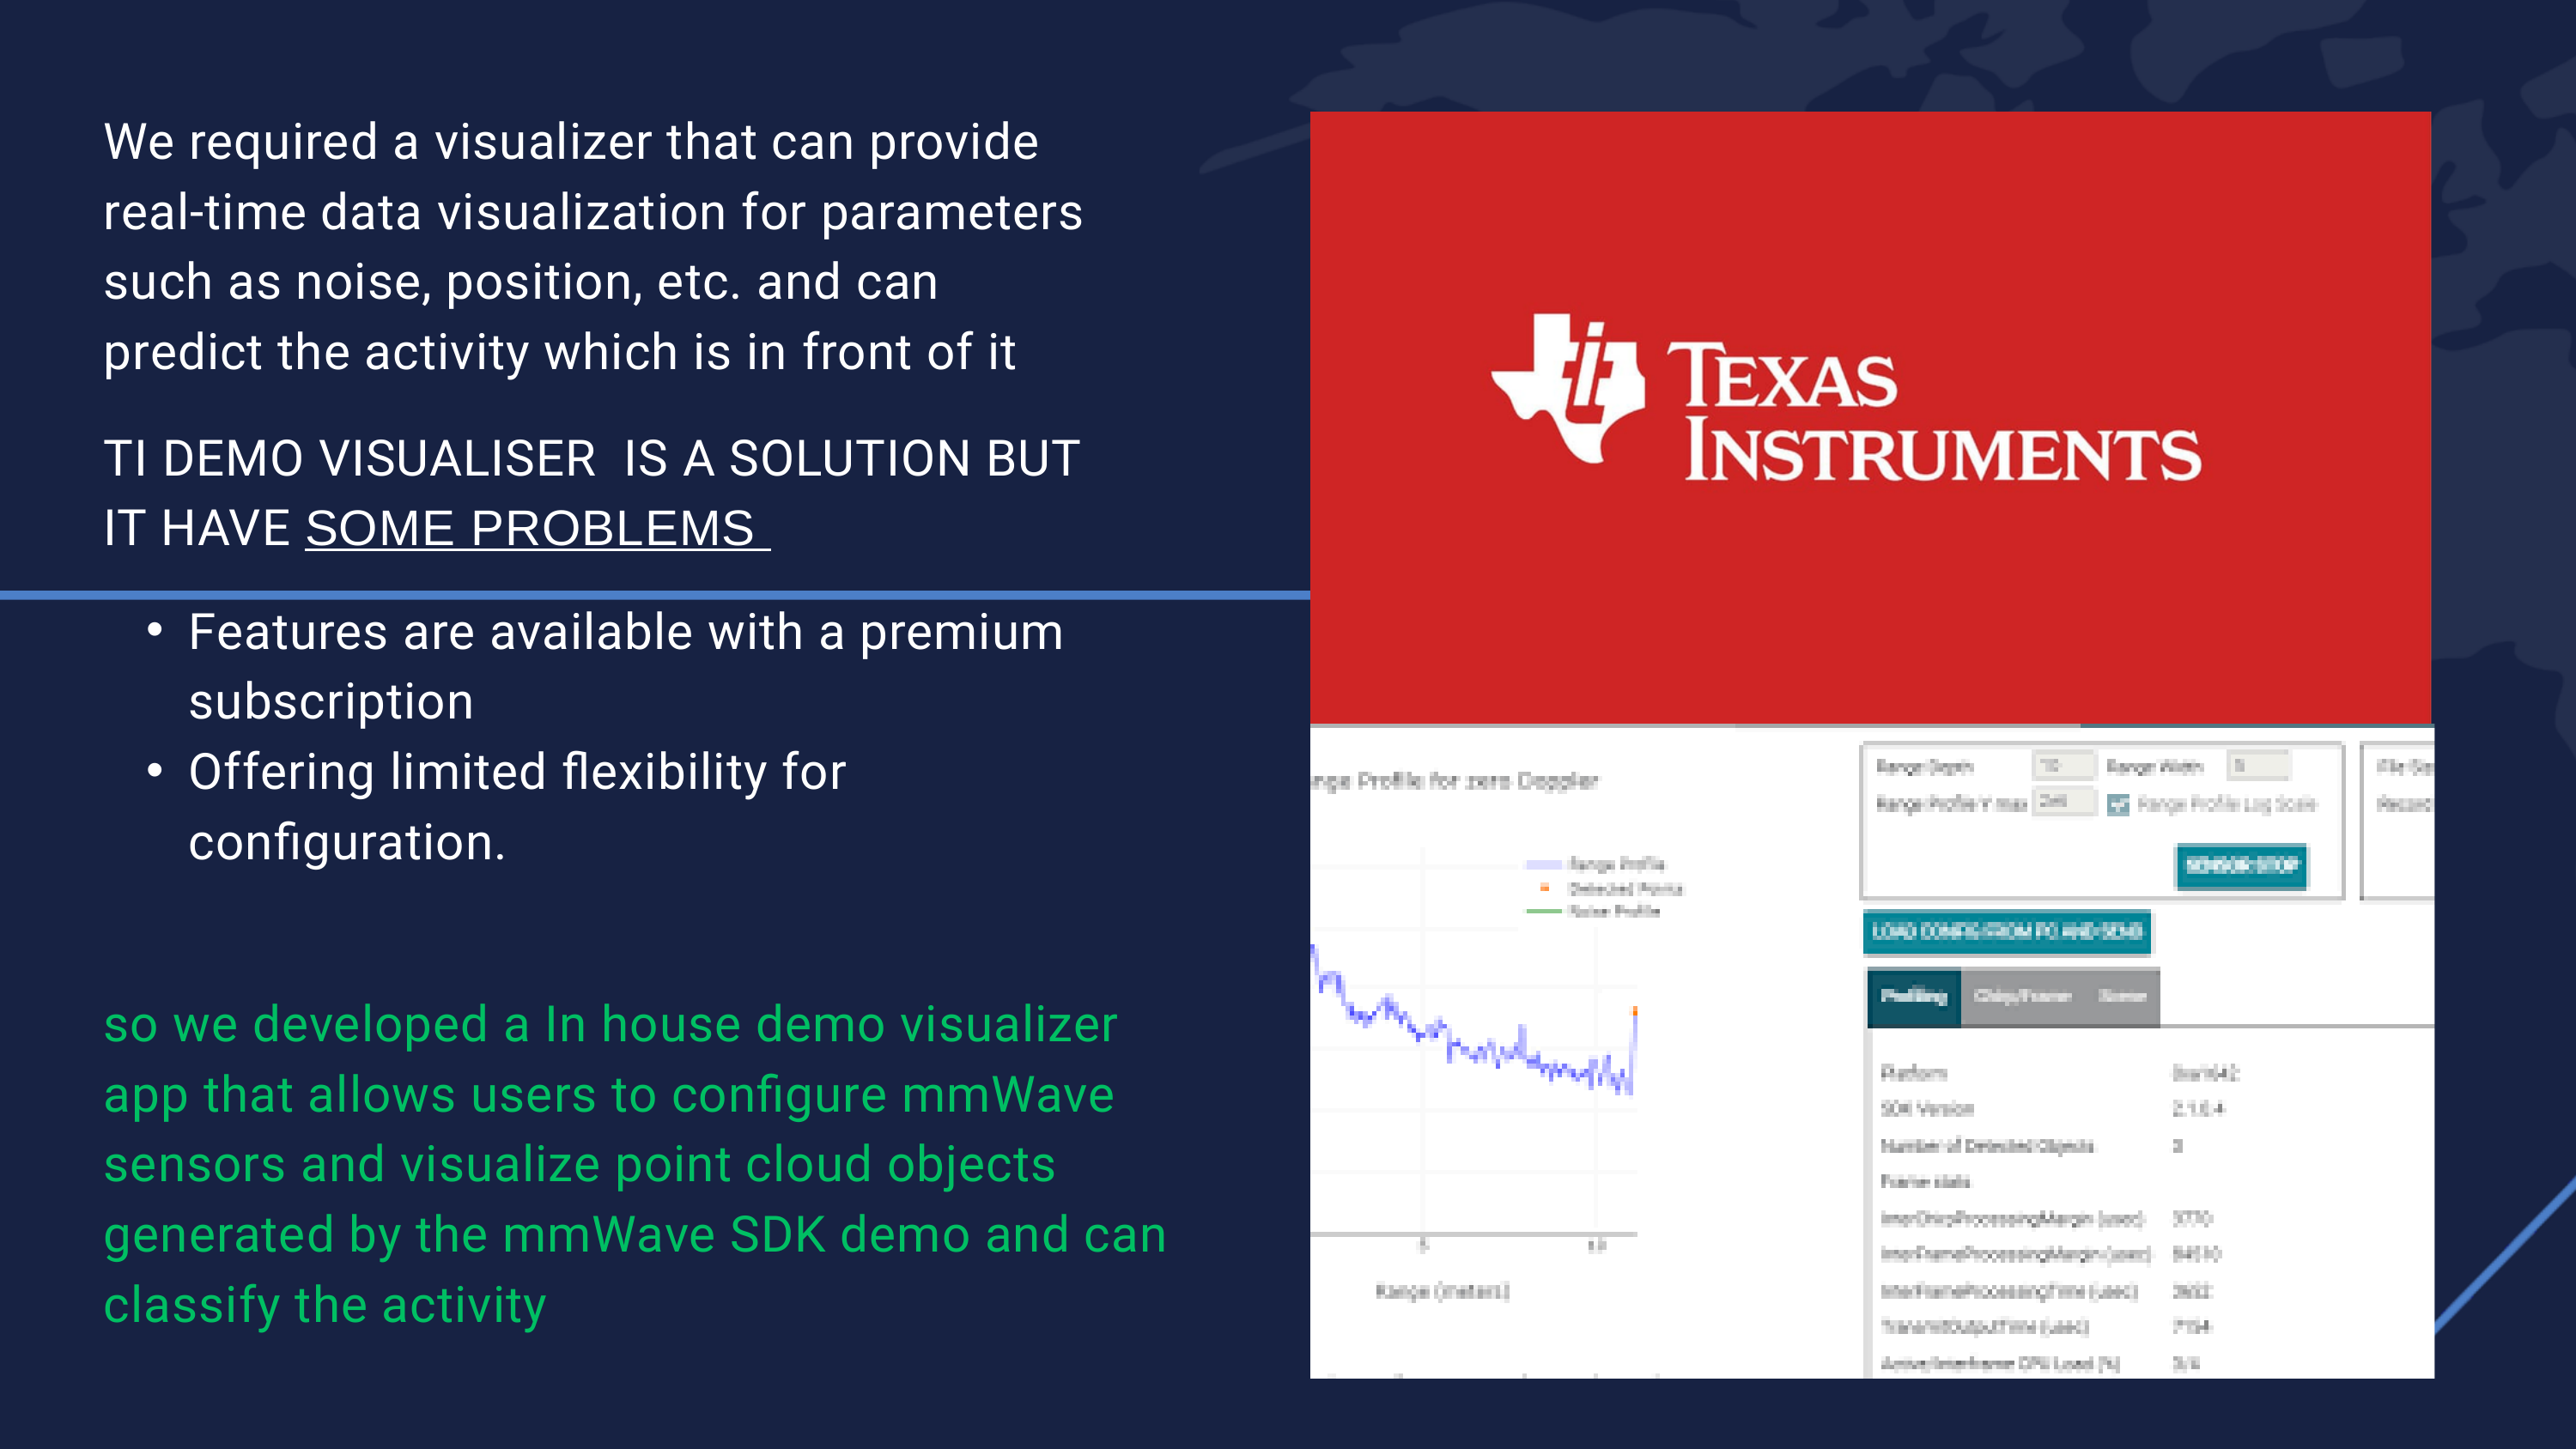

We required a visualizer that can provide real-time data visualization for parameters such as noise, position, etc. and can predict the activity which is in front of it

TI DEMO VISUALISER  IS A SOLUTION BUT IT HAVE SOME PROBLEMS
Features are available with a premium subscription
Offering limited flexibility for configuration.

so we developed a In house demo visualizer app that allows users to configure mmWave sensors and visualize point cloud objects generated by the mmWave SDK demo and can classify the activity